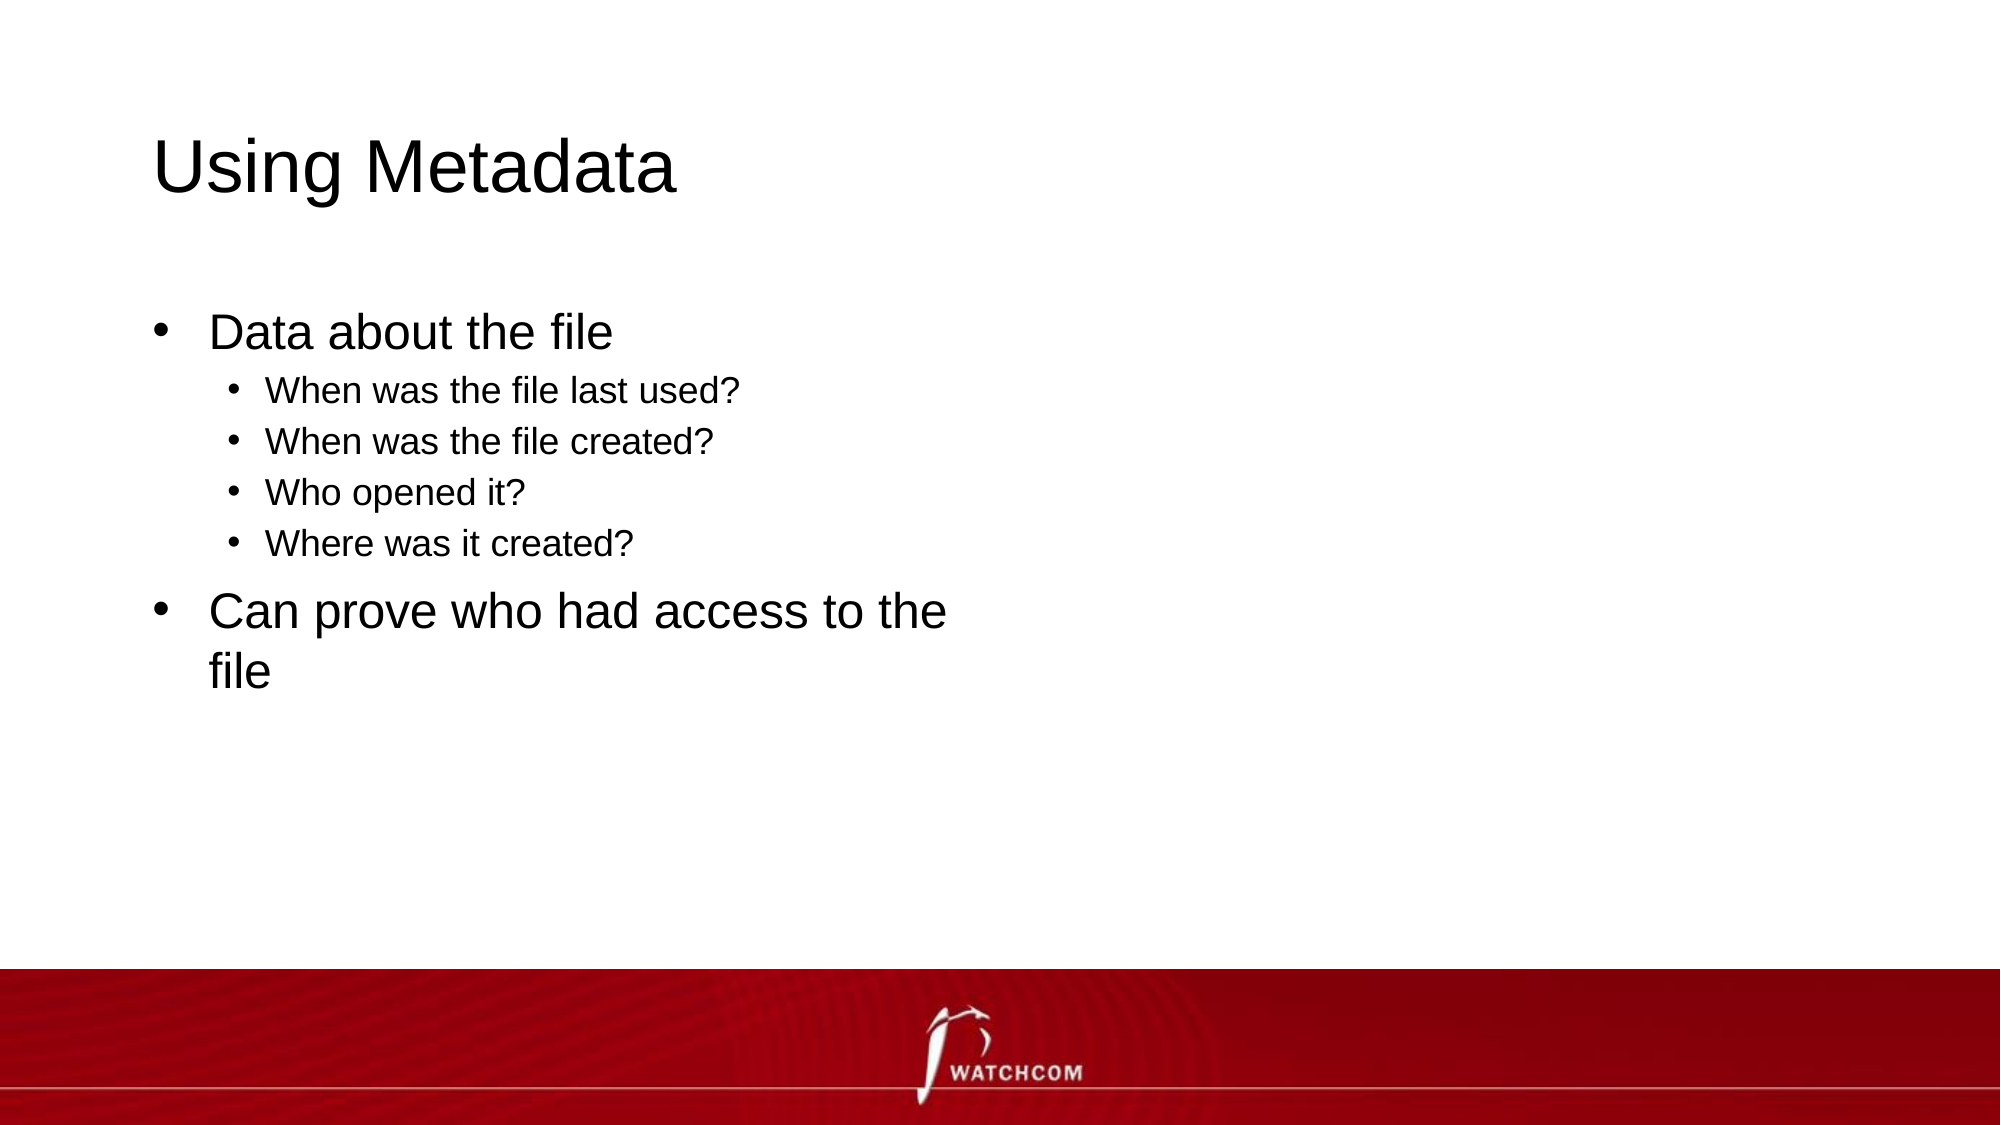

# Using Metadata
Data about the file
When was the file last used?
When was the file created?
Who opened it?
Where was it created?
Can prove who had access to the file